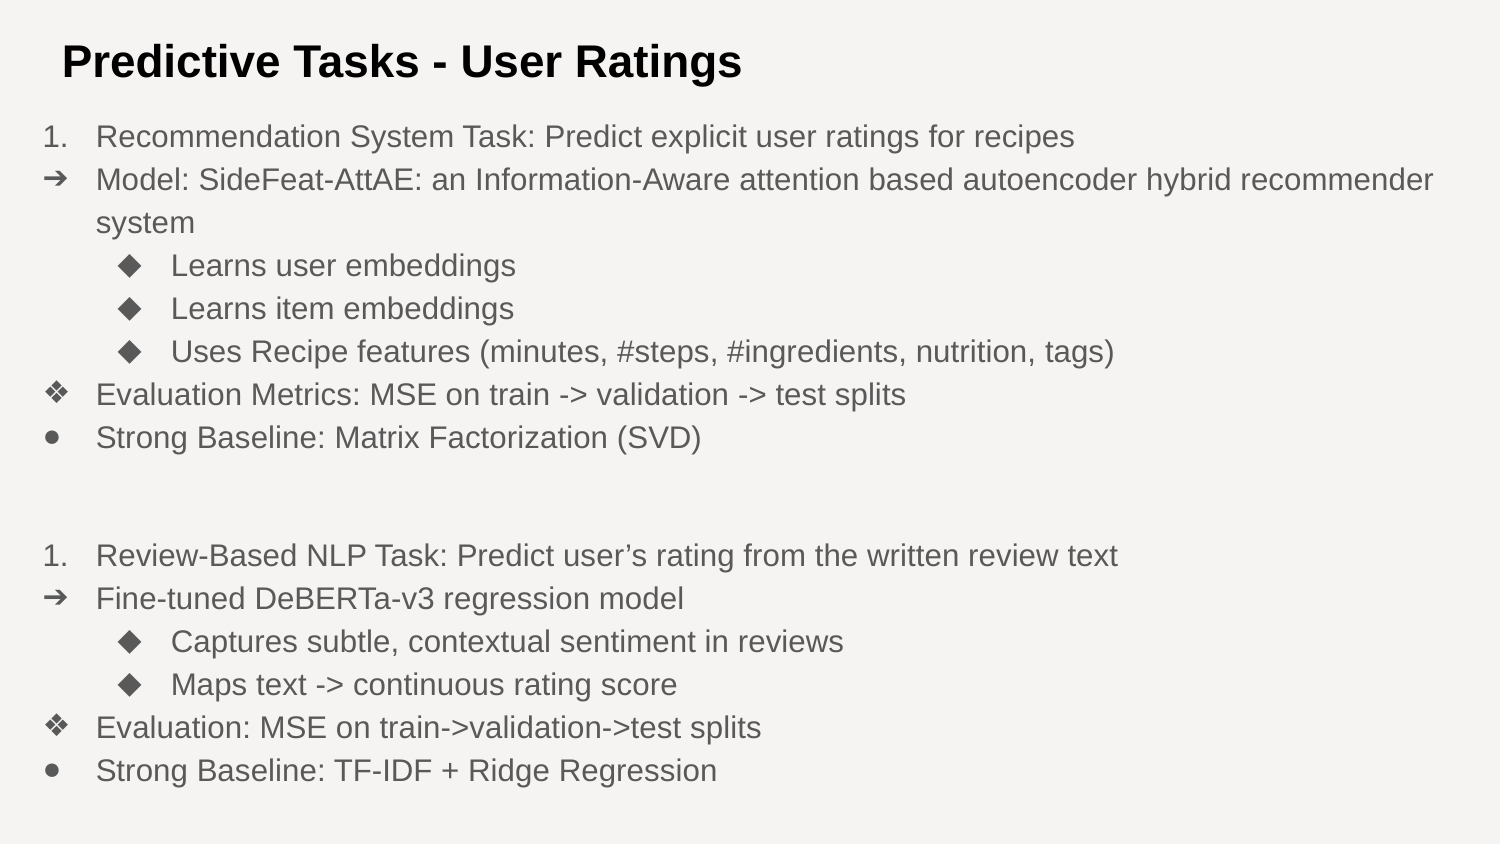

Predictive Tasks - User Ratings
Recommendation System Task: Predict explicit user ratings for recipes
Model: SideFeat-AttAE: an Information-Aware attention based autoencoder hybrid recommender system
Learns user embeddings
Learns item embeddings
Uses Recipe features (minutes, #steps, #ingredients, nutrition, tags)
Evaluation Metrics: MSE on train -> validation -> test splits
Strong Baseline: Matrix Factorization (SVD)

Review-Based NLP Task: Predict user’s rating from the written review text
Fine-tuned DeBERTa-v3 regression model
Captures subtle, contextual sentiment in reviews
Maps text -> continuous rating score
Evaluation: MSE on train->validation->test splits
Strong Baseline: TF-IDF + Ridge Regression